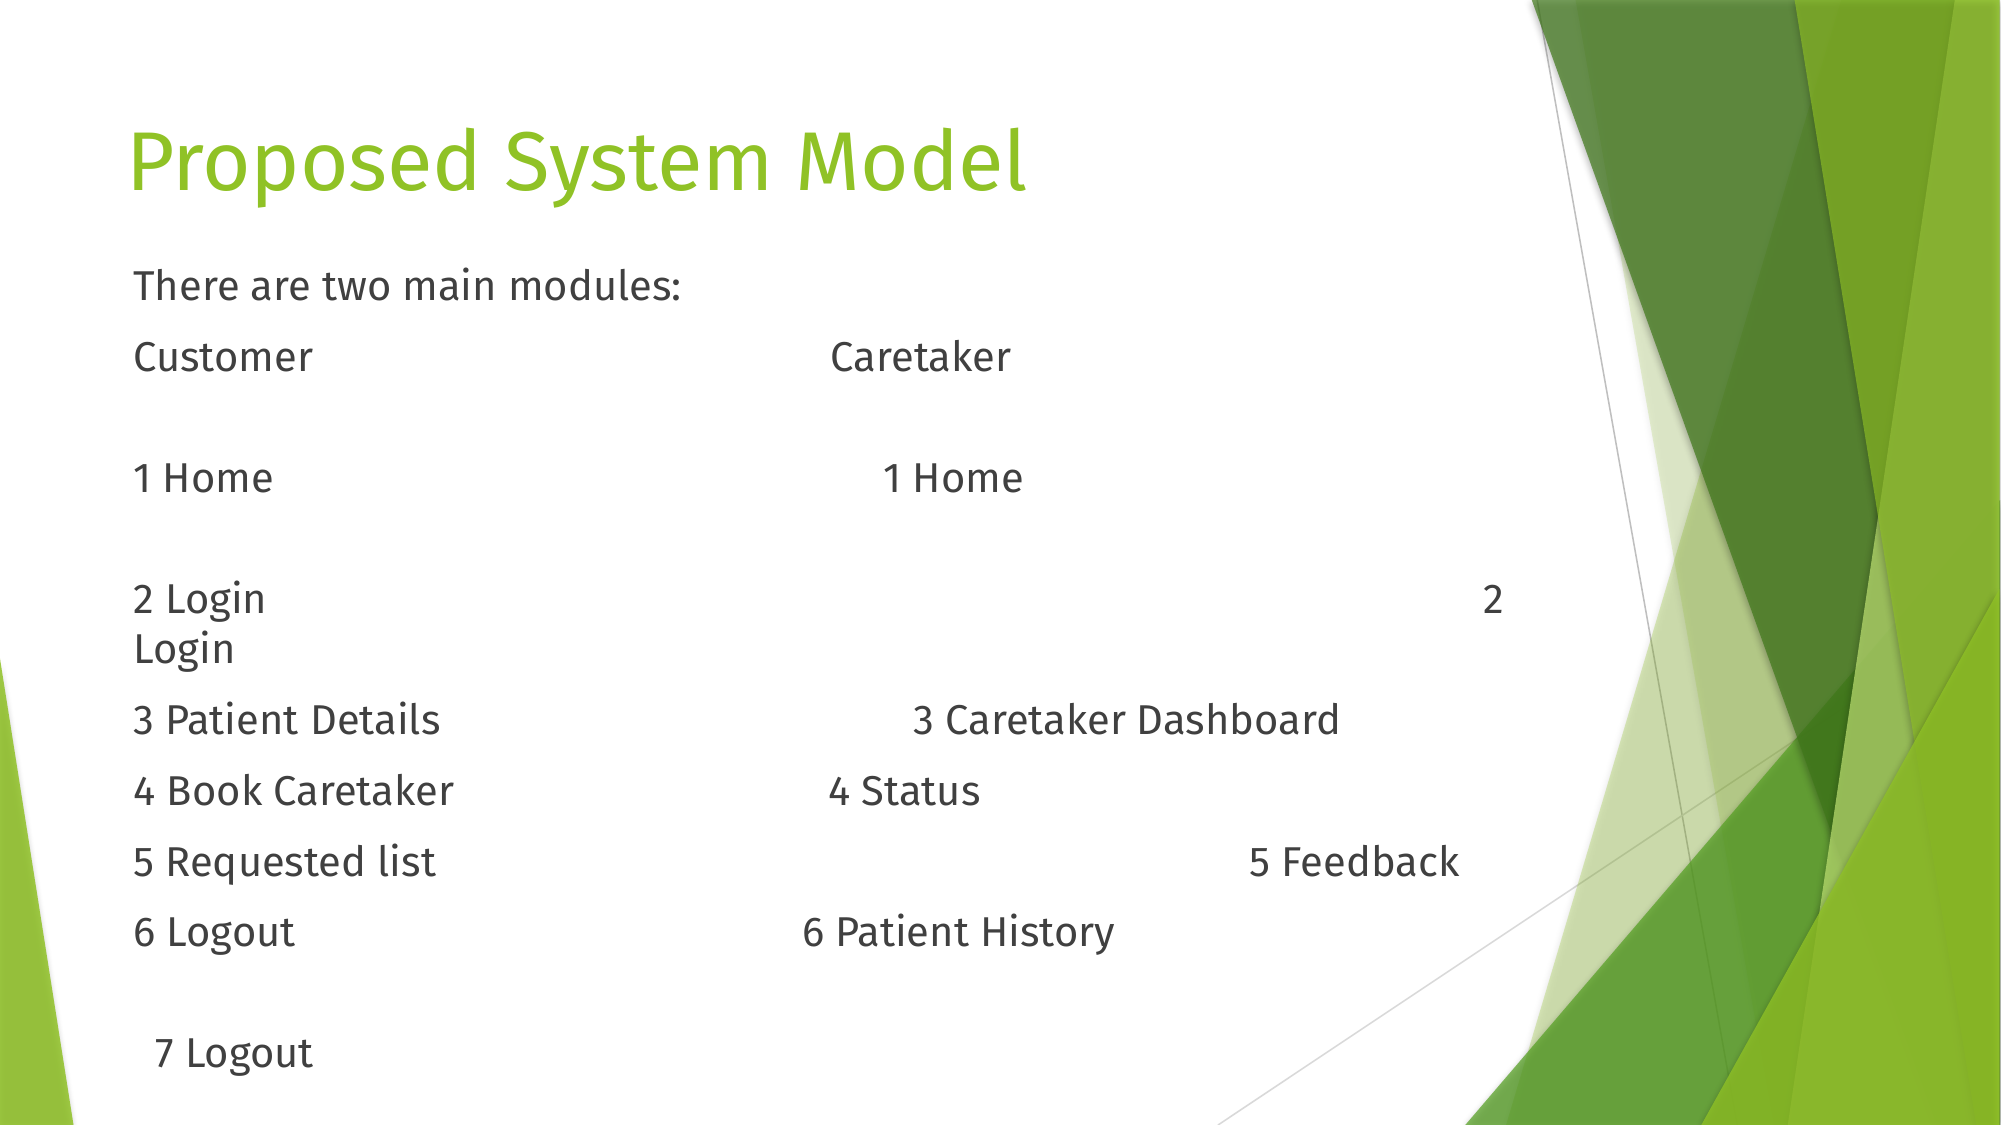

# Proposed System Model
There are two main modules:
Customer                                               Caretaker
1 Home                                            	1 Home
2 Login							  		2 Login
3 Patient Details	                              3 Caretaker Dashboard
4 Book Caretaker                                  4 Status
5 Requested list					      5 Feedback
6 Logout                                              6 Patient History
								  	     7 Logout